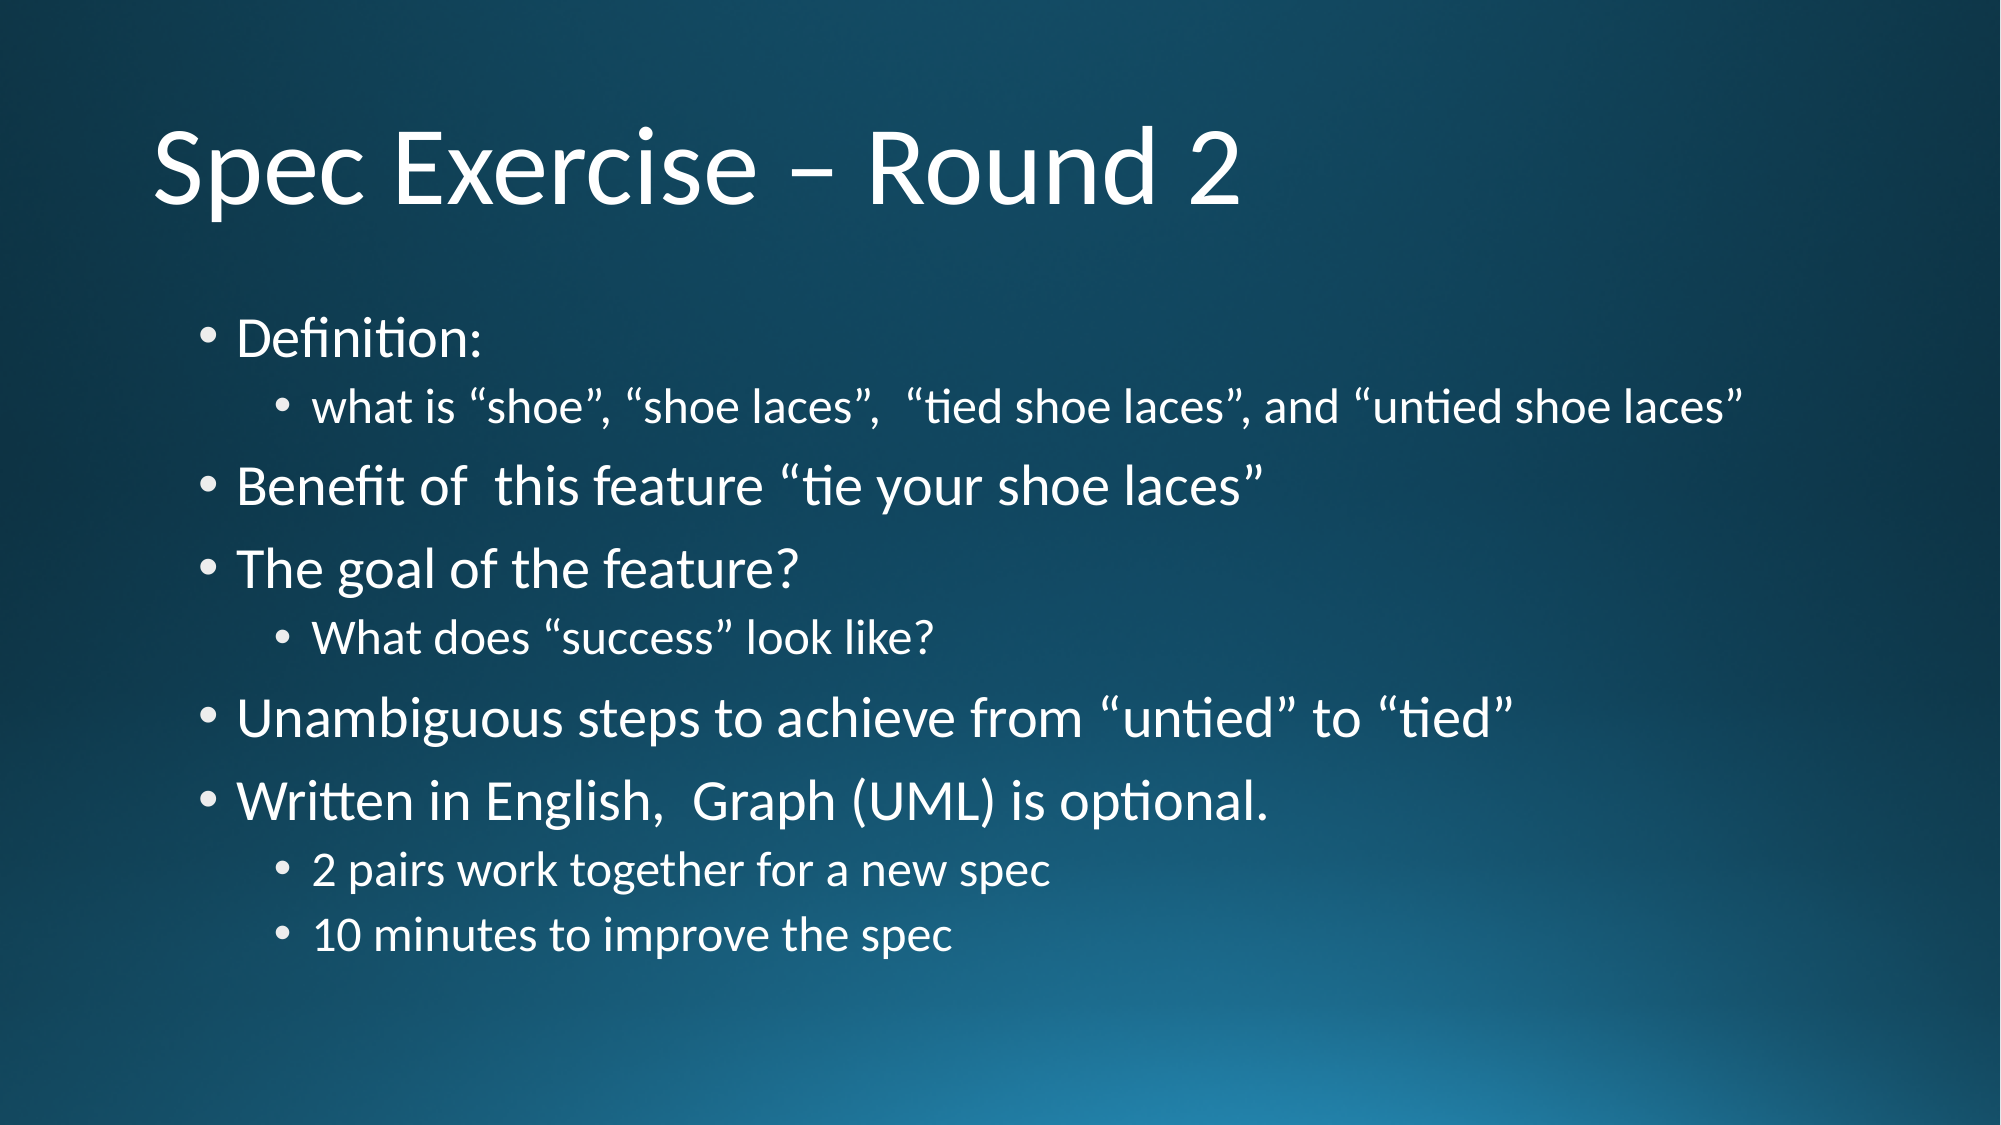

# Spec Exercise – Round 2
Definition:
what is “shoe”, “shoe laces”,  “tied shoe laces”, and “untied shoe laces”
Benefit of  this feature “tie your shoe laces”
The goal of the feature?
What does “success” look like?
Unambiguous steps to achieve from “untied” to “tied”
Written in English,  Graph (UML) is optional.
2 pairs work together for a new spec
10 minutes to improve the spec